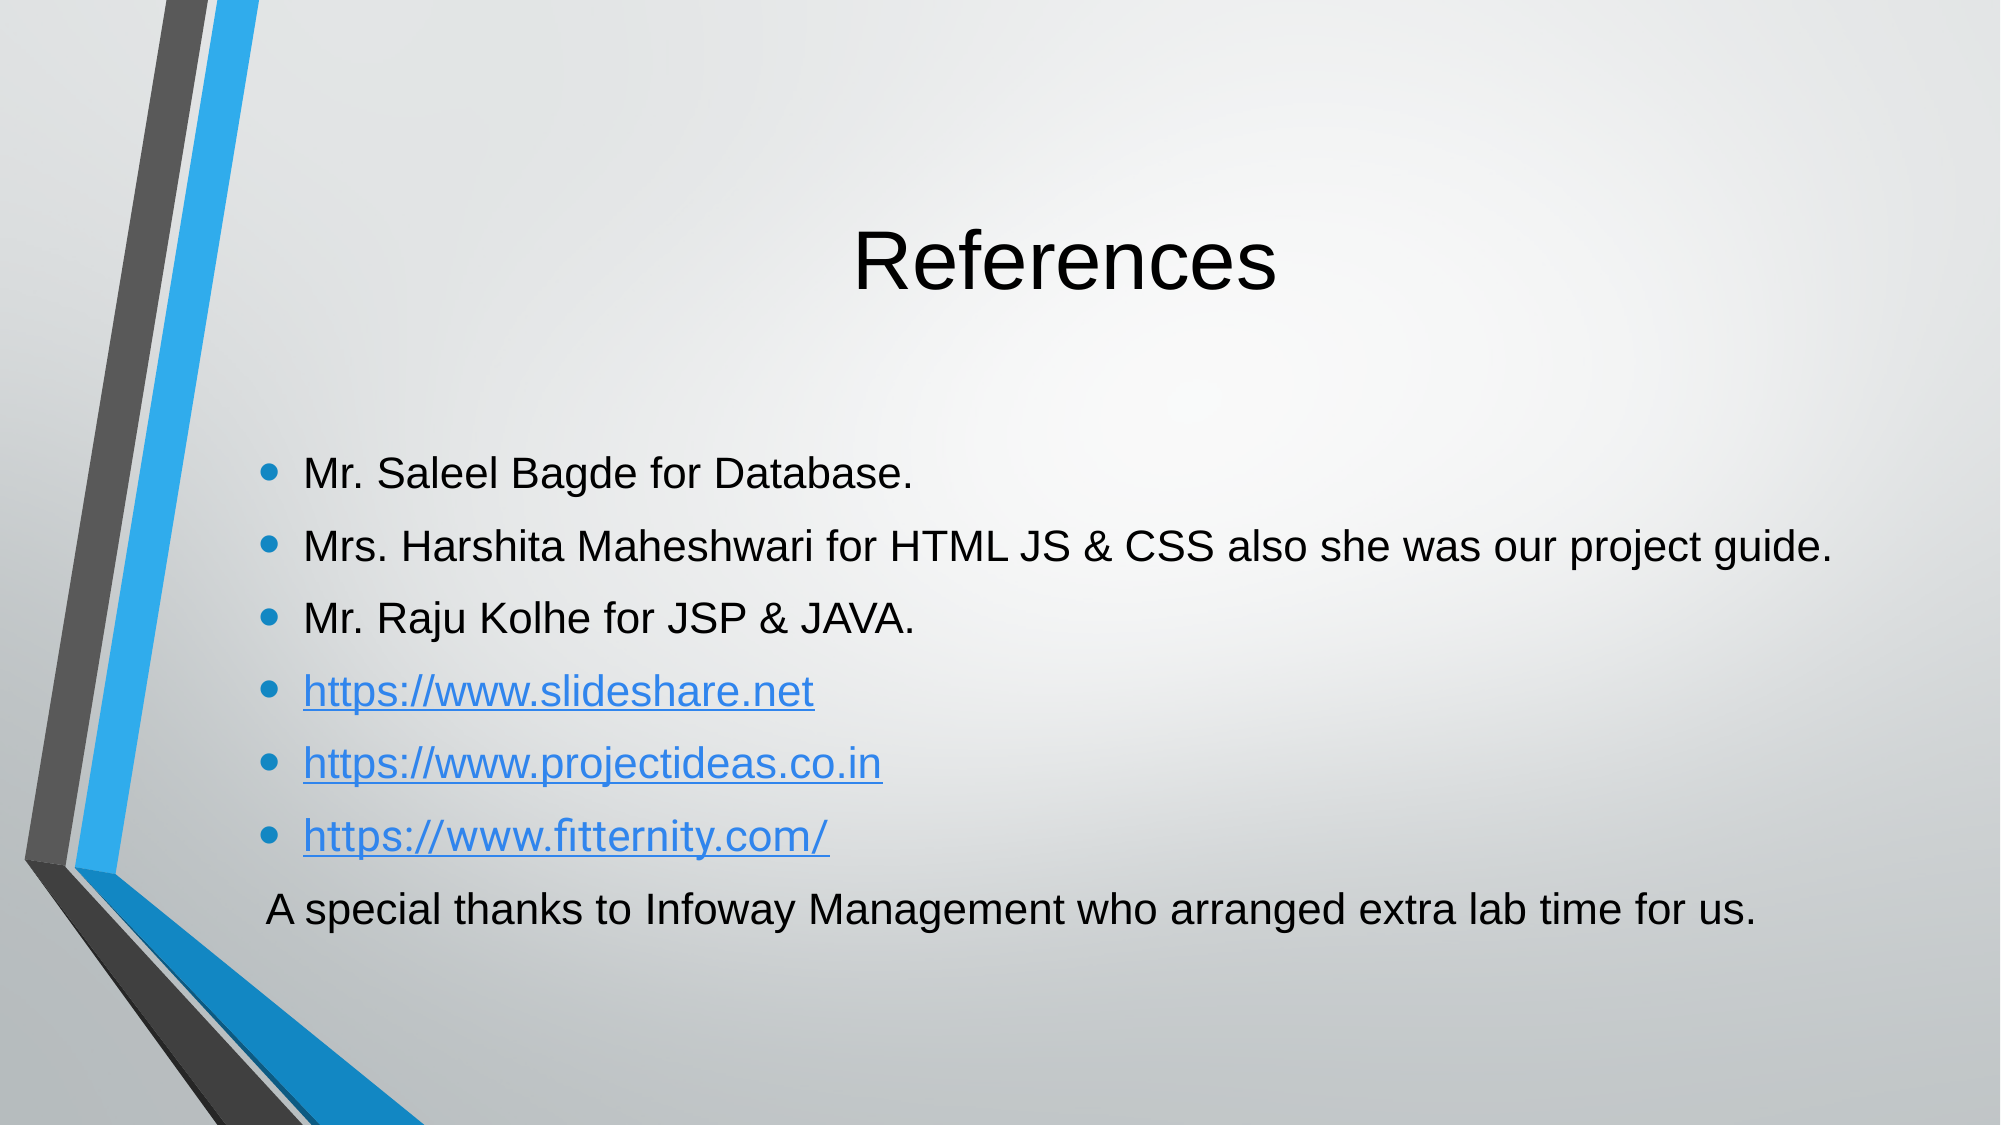

# References
Mr. Saleel Bagde for Database.
Mrs. Harshita Maheshwari for HTML JS & CSS also she was our project guide.
Mr. Raju Kolhe for JSP & JAVA.
https://www.slideshare.net
https://www.projectideas.co.in
https://www.fitternity.com/
A special thanks to Infoway Management who arranged extra lab time for us.